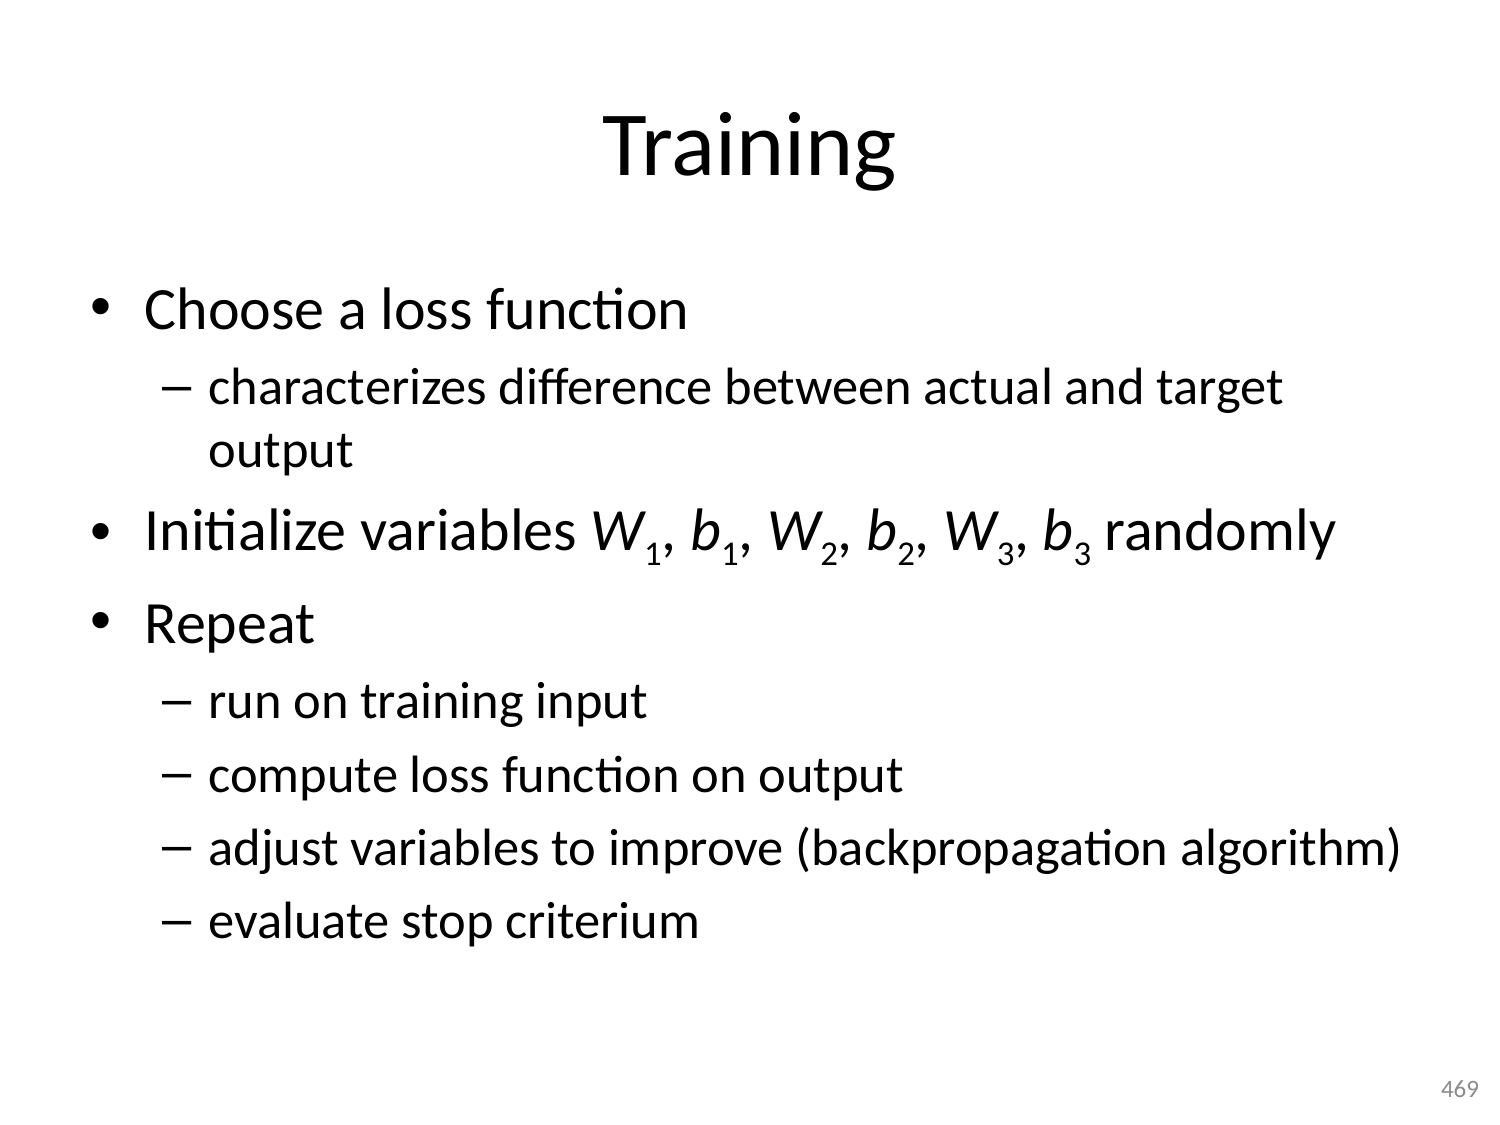

# Training
Choose a loss function
characterizes difference between actual and target output
Initialize variables W1, b1, W2, b2, W3, b3 randomly
Repeat
run on training input
compute loss function on output
adjust variables to improve (backpropagation algorithm)
evaluate stop criterium
469